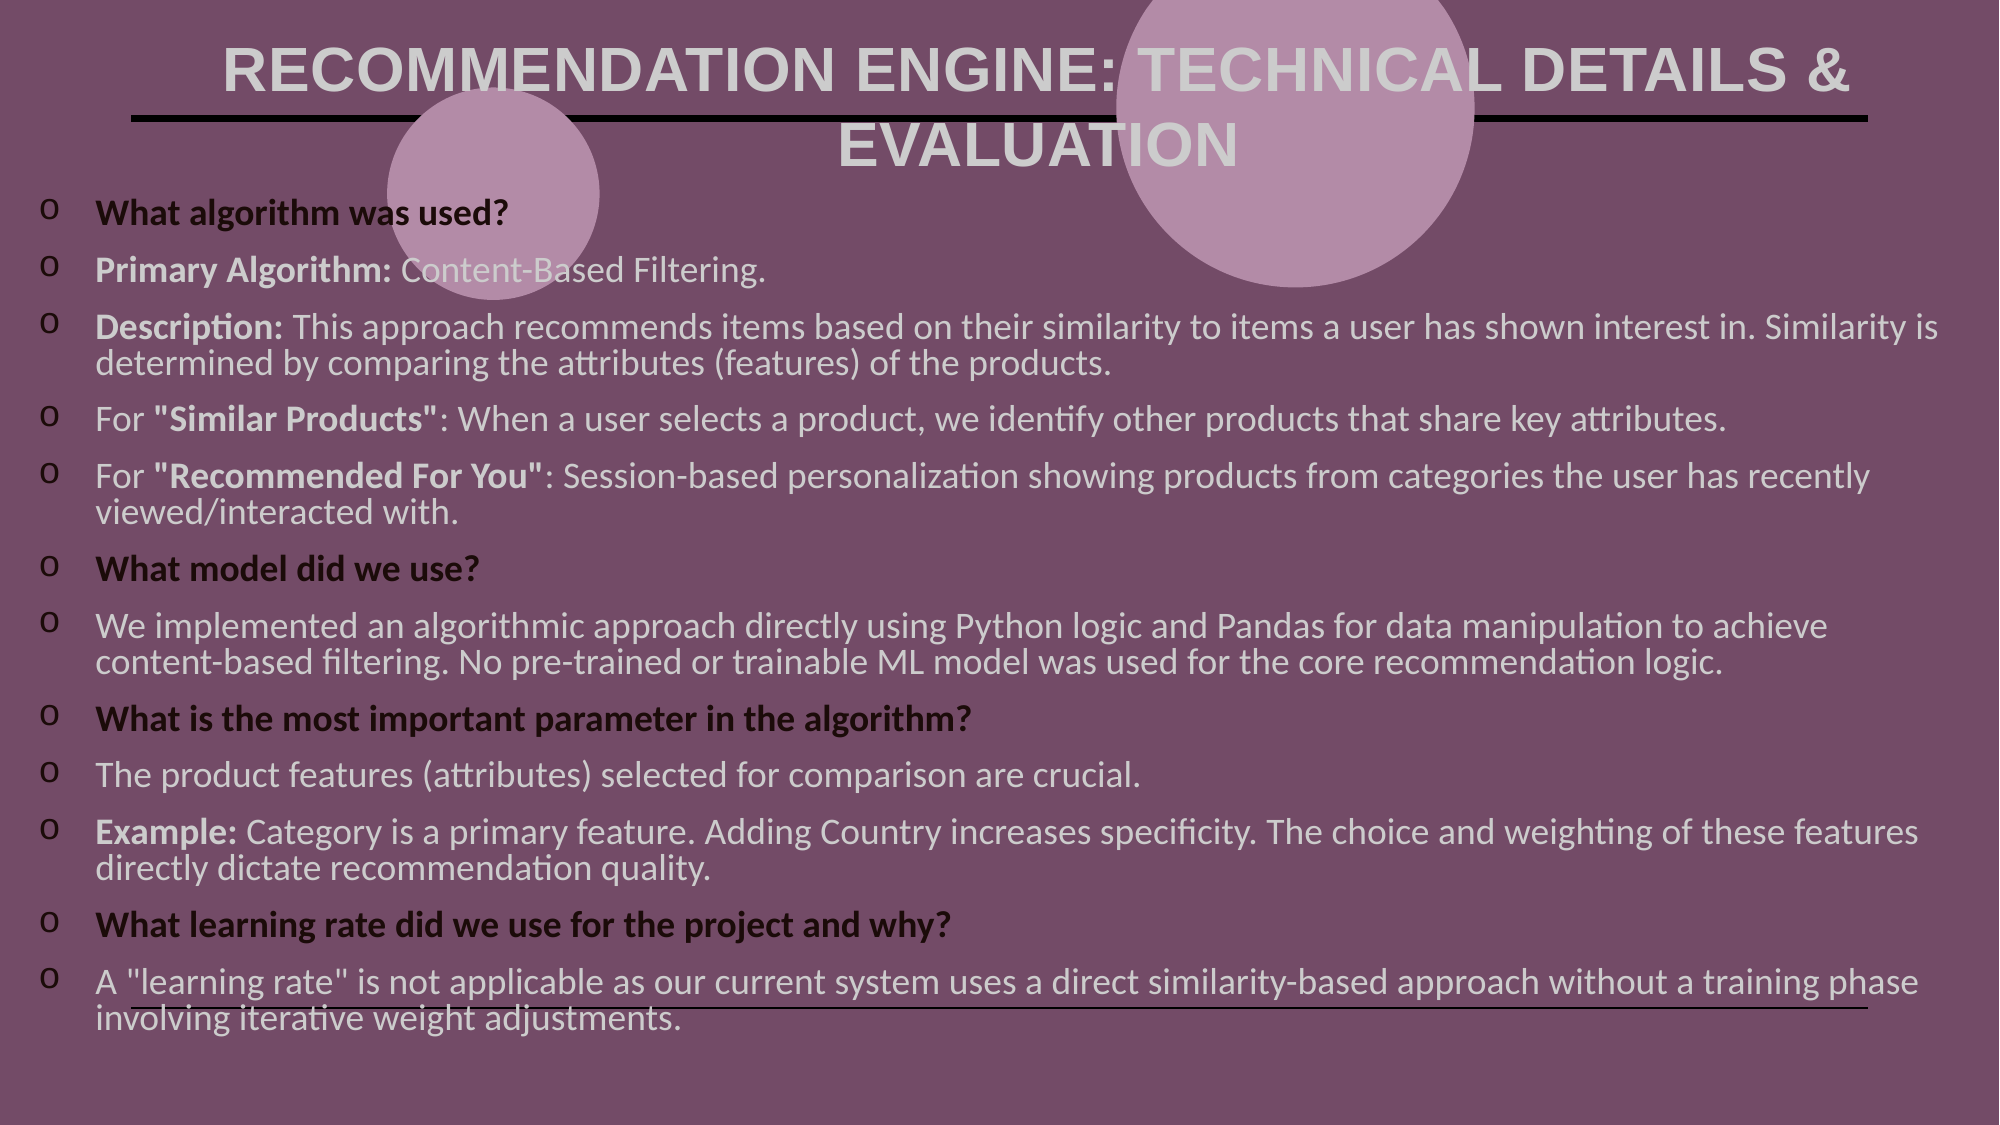

# Recommendation Engine: Technical Details & Evaluation

What algorithm was used?
Primary Algorithm: Content-Based Filtering.
Description: This approach recommends items based on their similarity to items a user has shown interest in. Similarity is determined by comparing the attributes (features) of the products.
For "Similar Products": When a user selects a product, we identify other products that share key attributes.
For "Recommended For You": Session-based personalization showing products from categories the user has recently viewed/interacted with.
What model did we use?
We implemented an algorithmic approach directly using Python logic and Pandas for data manipulation to achieve content-based filtering. No pre-trained or trainable ML model was used for the core recommendation logic.
What is the most important parameter in the algorithm?
The product features (attributes) selected for comparison are crucial.
Example: Category is a primary feature. Adding Country increases specificity. The choice and weighting of these features directly dictate recommendation quality.
What learning rate did we use for the project and why?
A "learning rate" is not applicable as our current system uses a direct similarity-based approach without a training phase involving iterative weight adjustments.